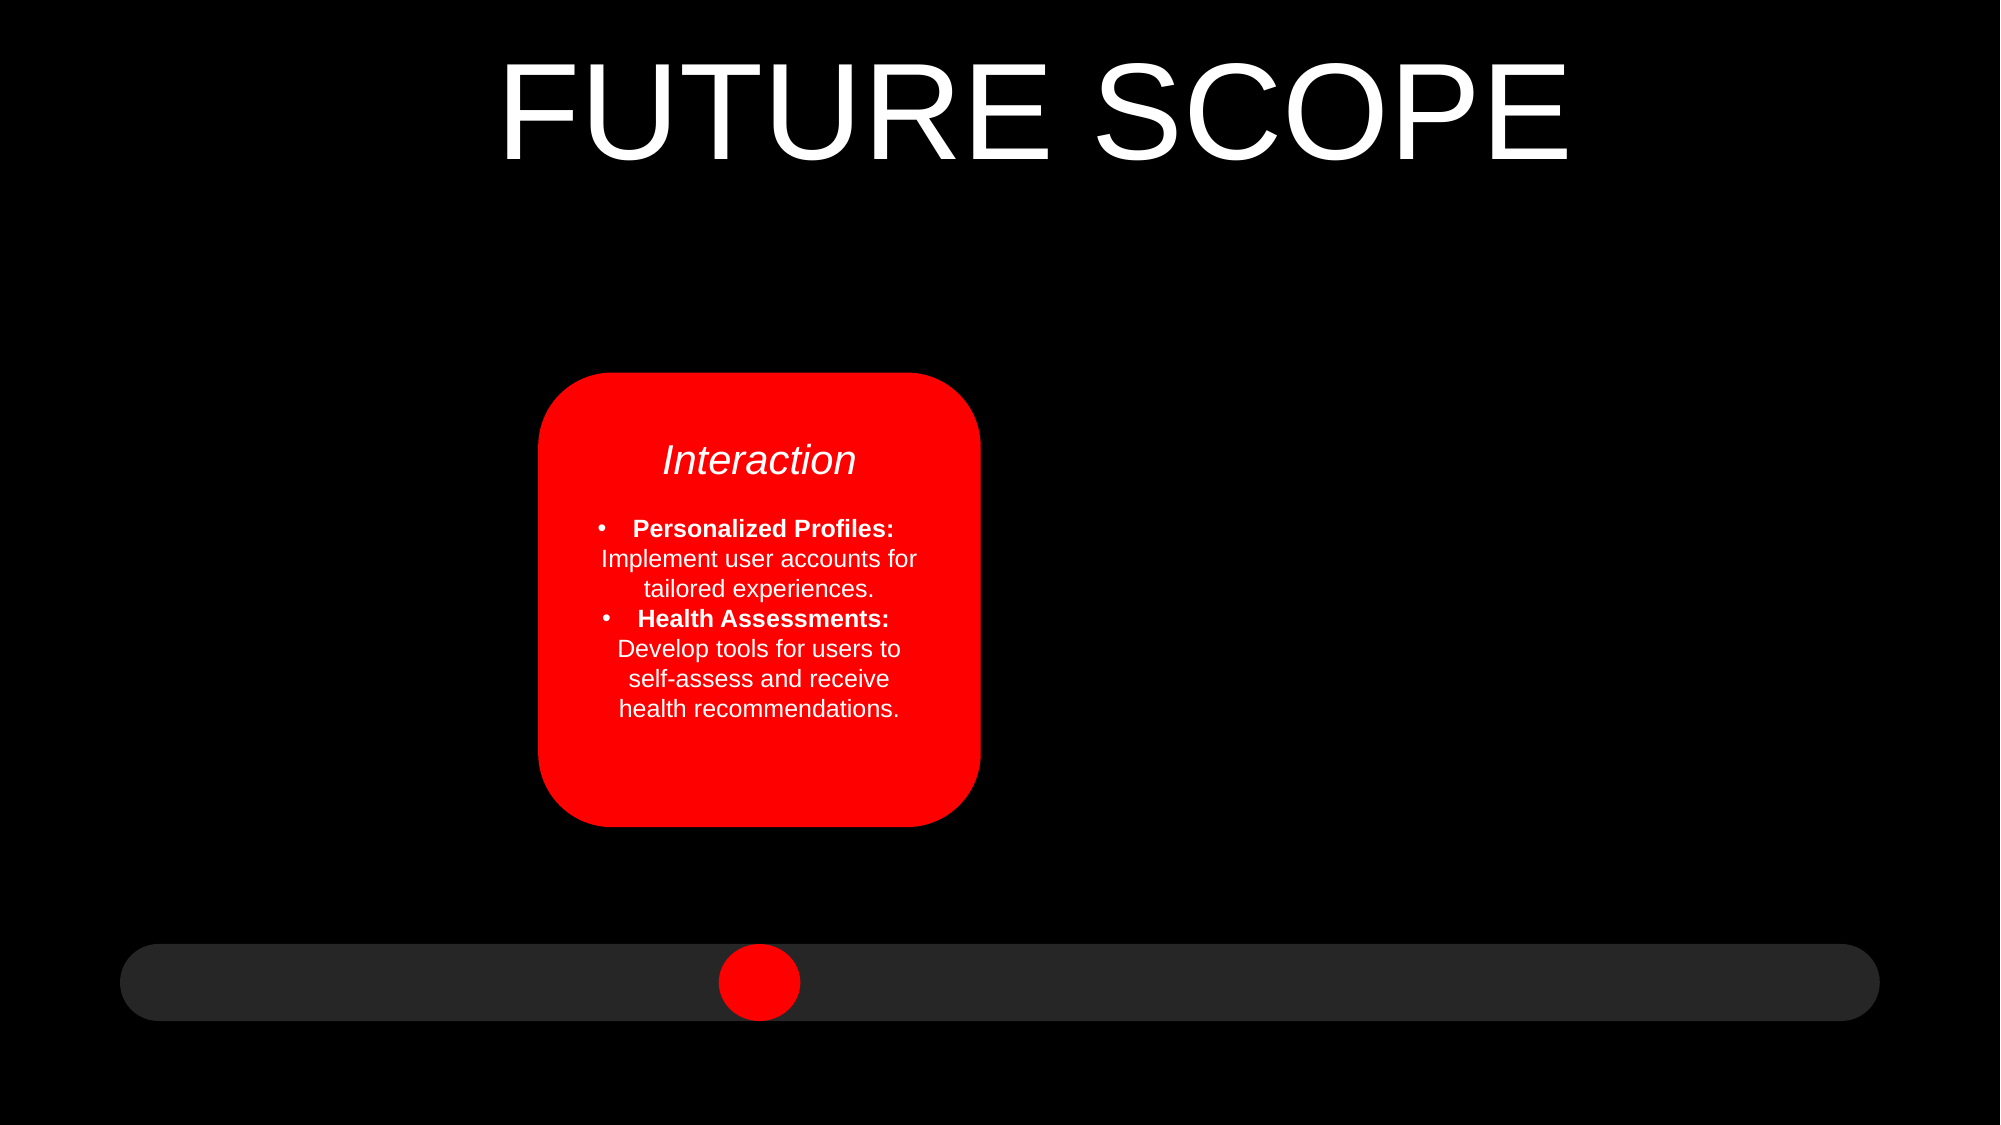

FUTURE SCOPE

Interaction

Personalized Profiles: Implement user accounts for tailored experiences.
Health Assessments: Develop tools for users to self-assess and receive health recommendations.